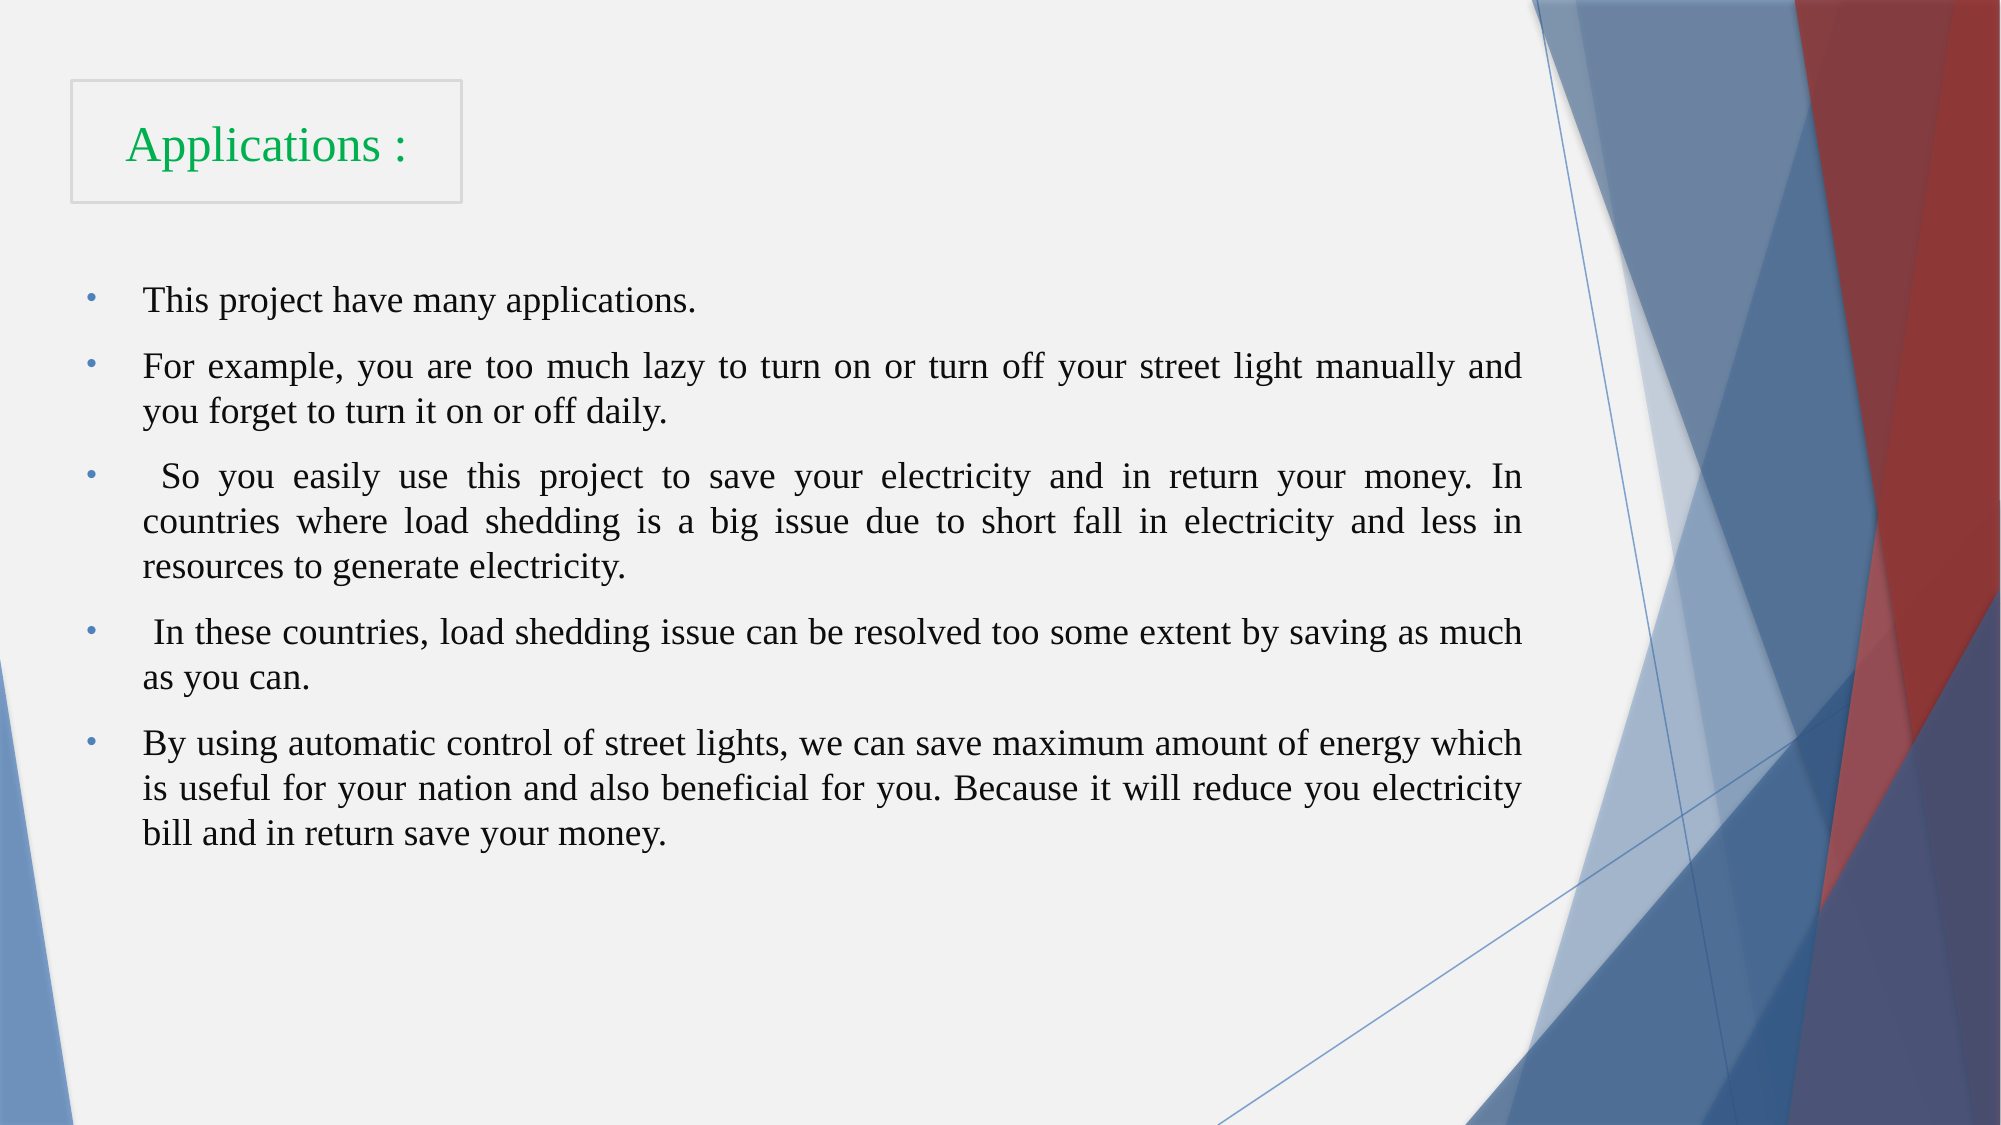

# Applications :
This project have many applications.
For example, you are too much lazy to turn on or turn off your street light manually and you forget to turn it on or off daily.
 So you easily use this project to save your electricity and in return your money. In countries where load shedding is a big issue due to short fall in electricity and less in resources to generate electricity.
 In these countries, load shedding issue can be resolved too some extent by saving as much as you can.
By using automatic control of street lights, we can save maximum amount of energy which is useful for your nation and also beneficial for you. Because it will reduce you electricity bill and in return save your money.